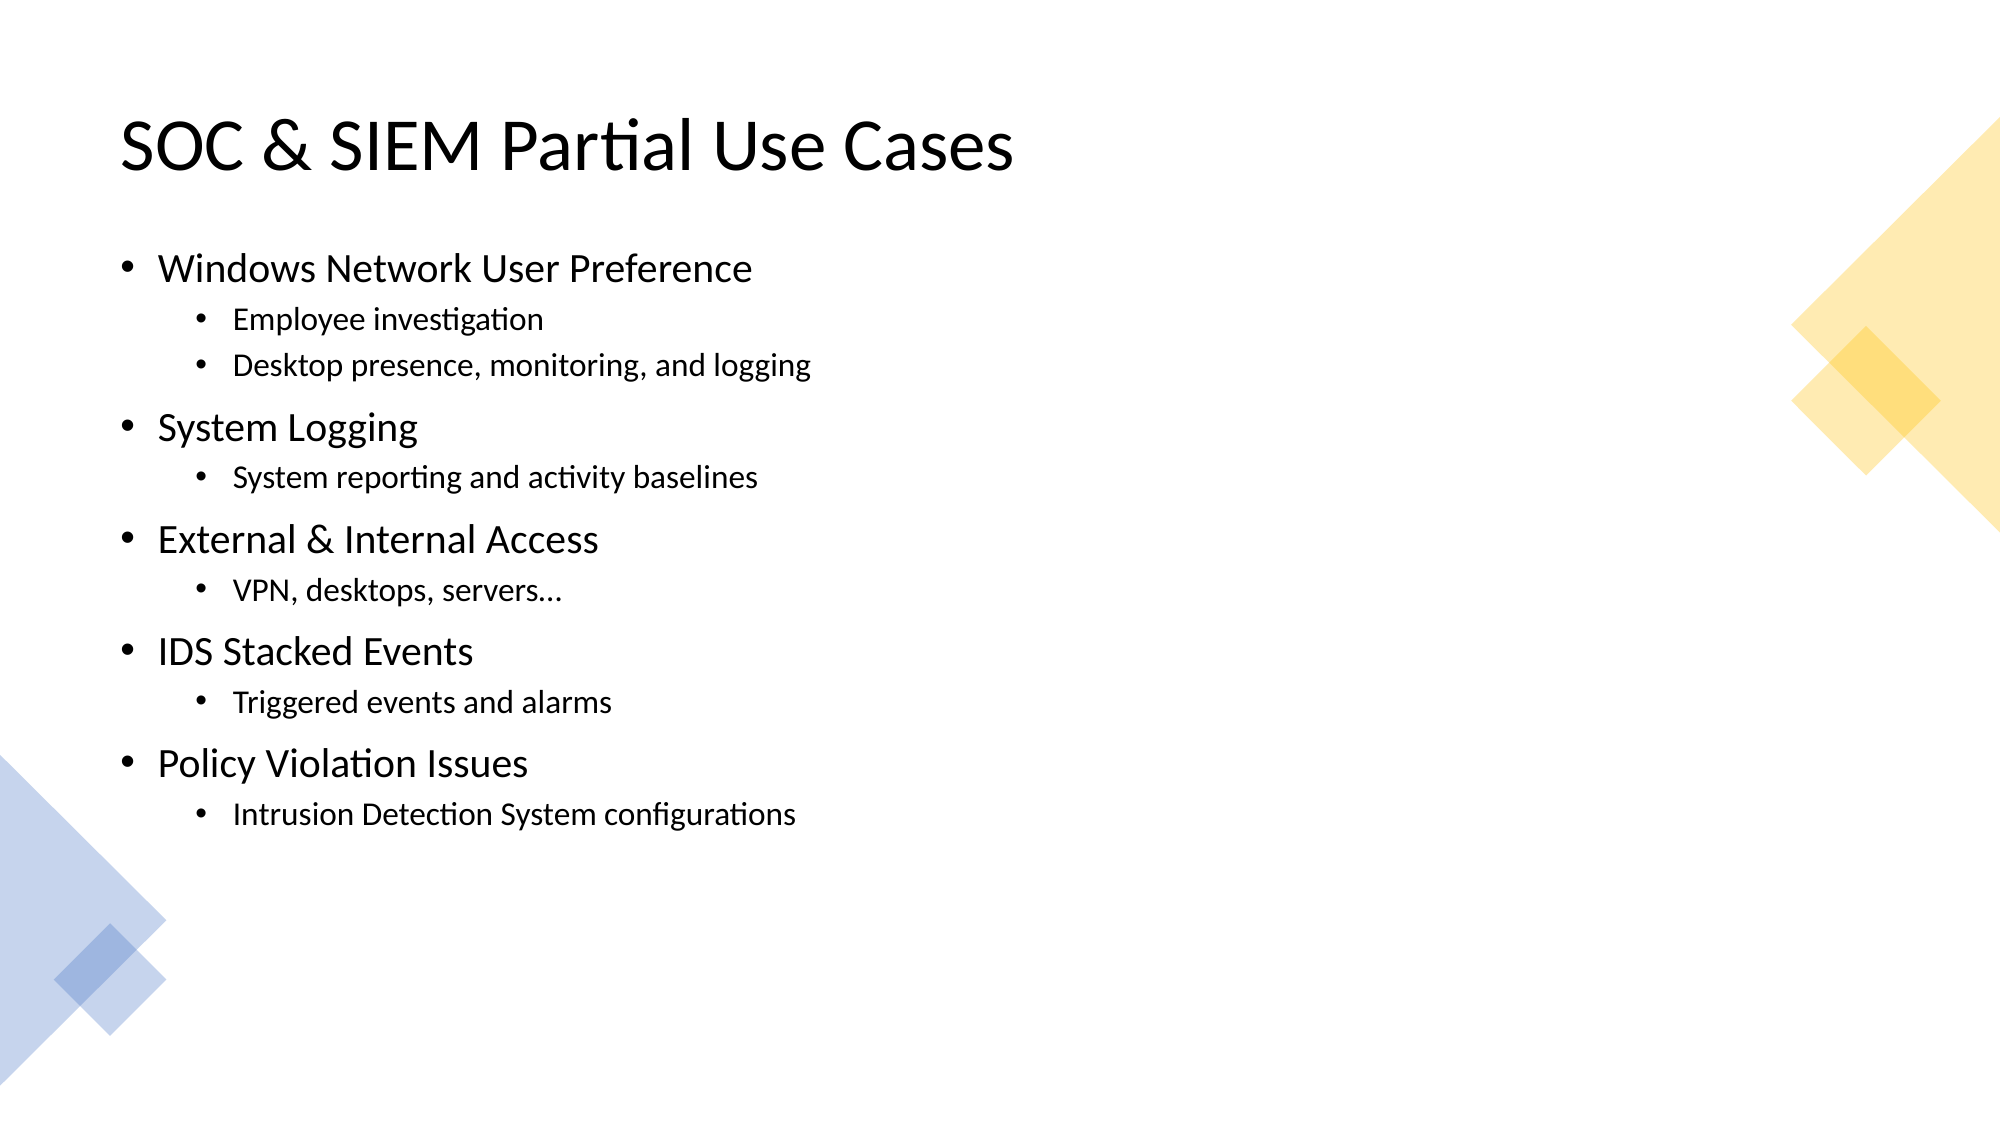

# SOC & SIEM Partial Use Cases

Windows Network User Preference
Employee investigation
Desktop presence, monitoring, and logging
System Logging
System reporting and activity baselines
External & Internal Access
VPN, desktops, servers…
IDS Stacked Events
Triggered events and alarms
Policy Violation Issues
Intrusion Detection System configurations